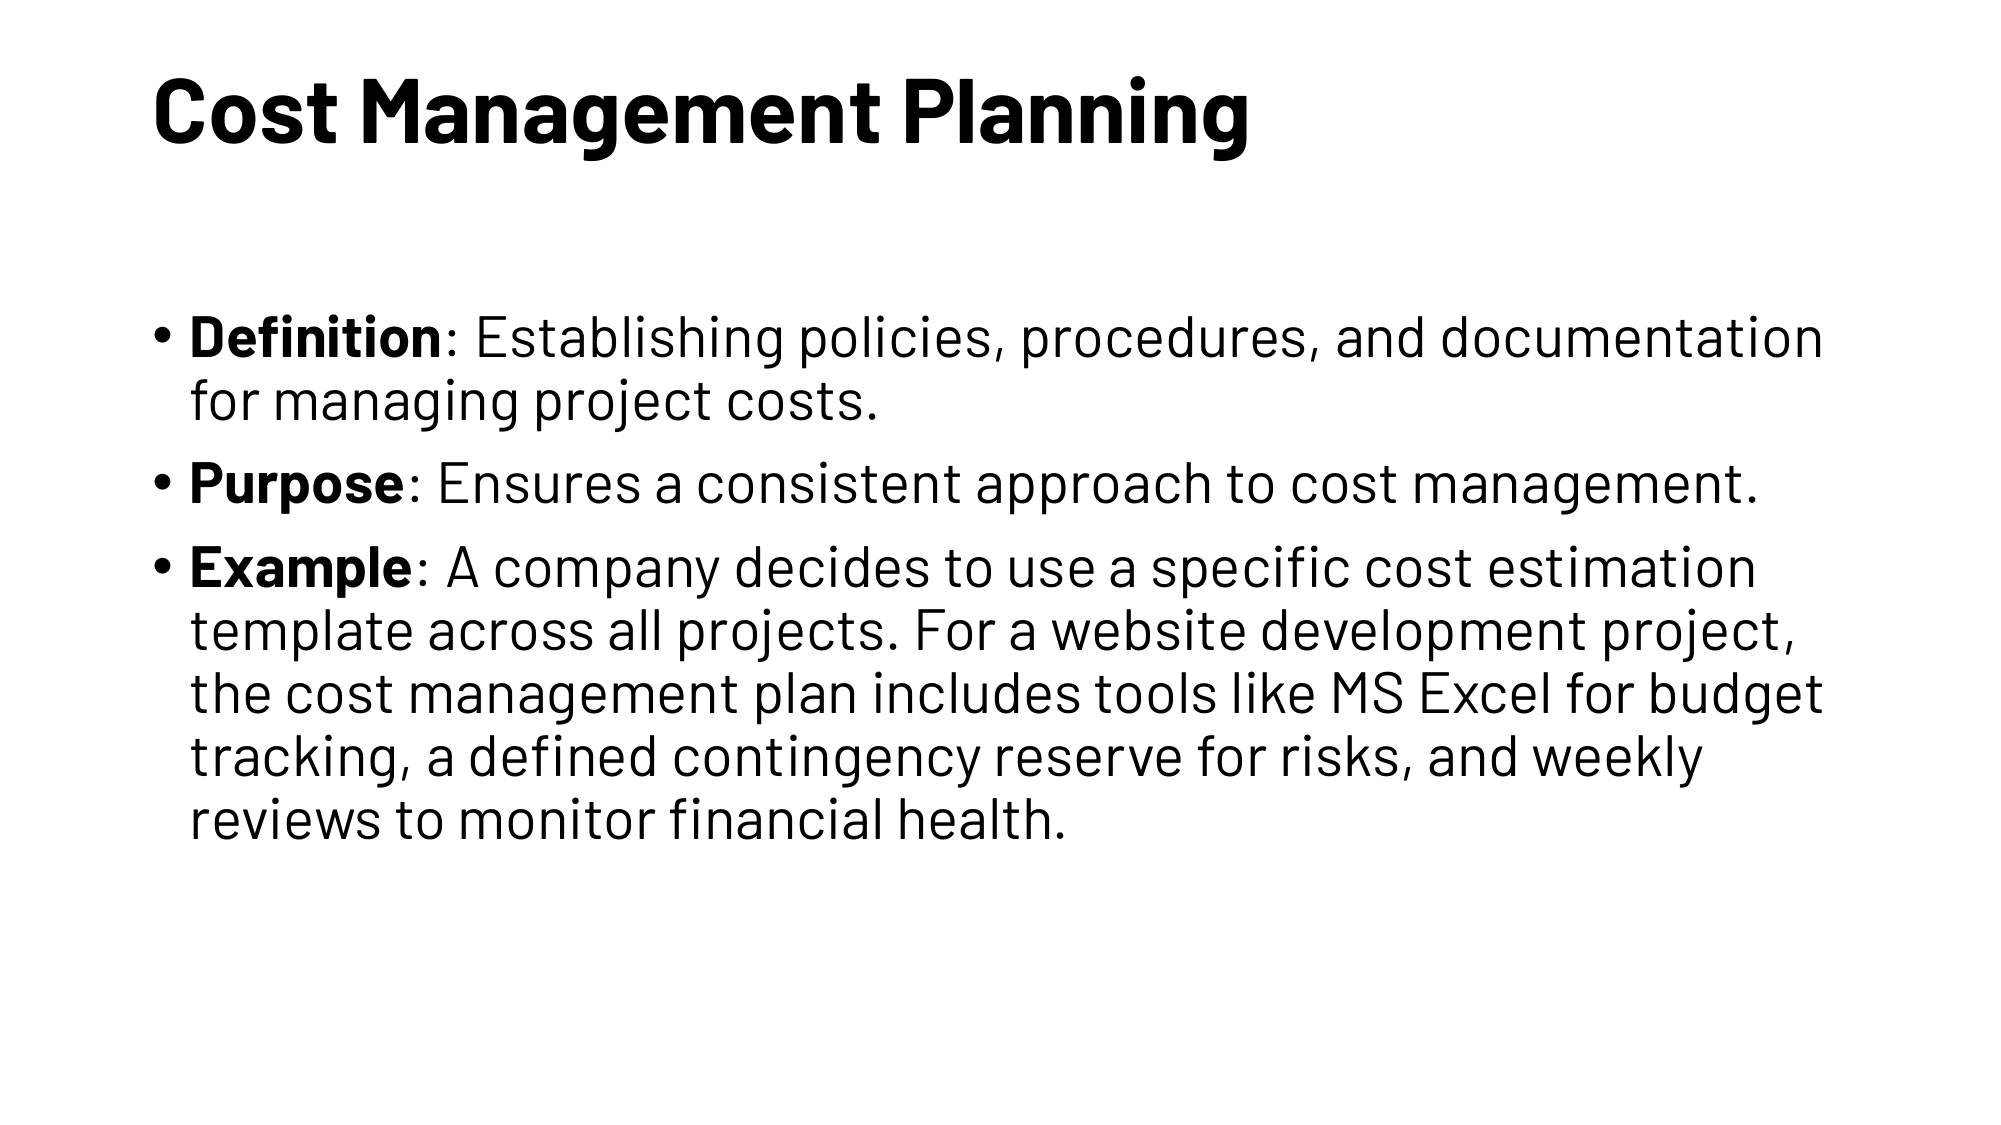

# Cost Management Planning
Definition: Establishing policies, procedures, and documentation for managing project costs.
Purpose: Ensures a consistent approach to cost management.
Example: A company decides to use a specific cost estimation template across all projects. For a website development project, the cost management plan includes tools like MS Excel for budget tracking, a defined contingency reserve for risks, and weekly reviews to monitor financial health.